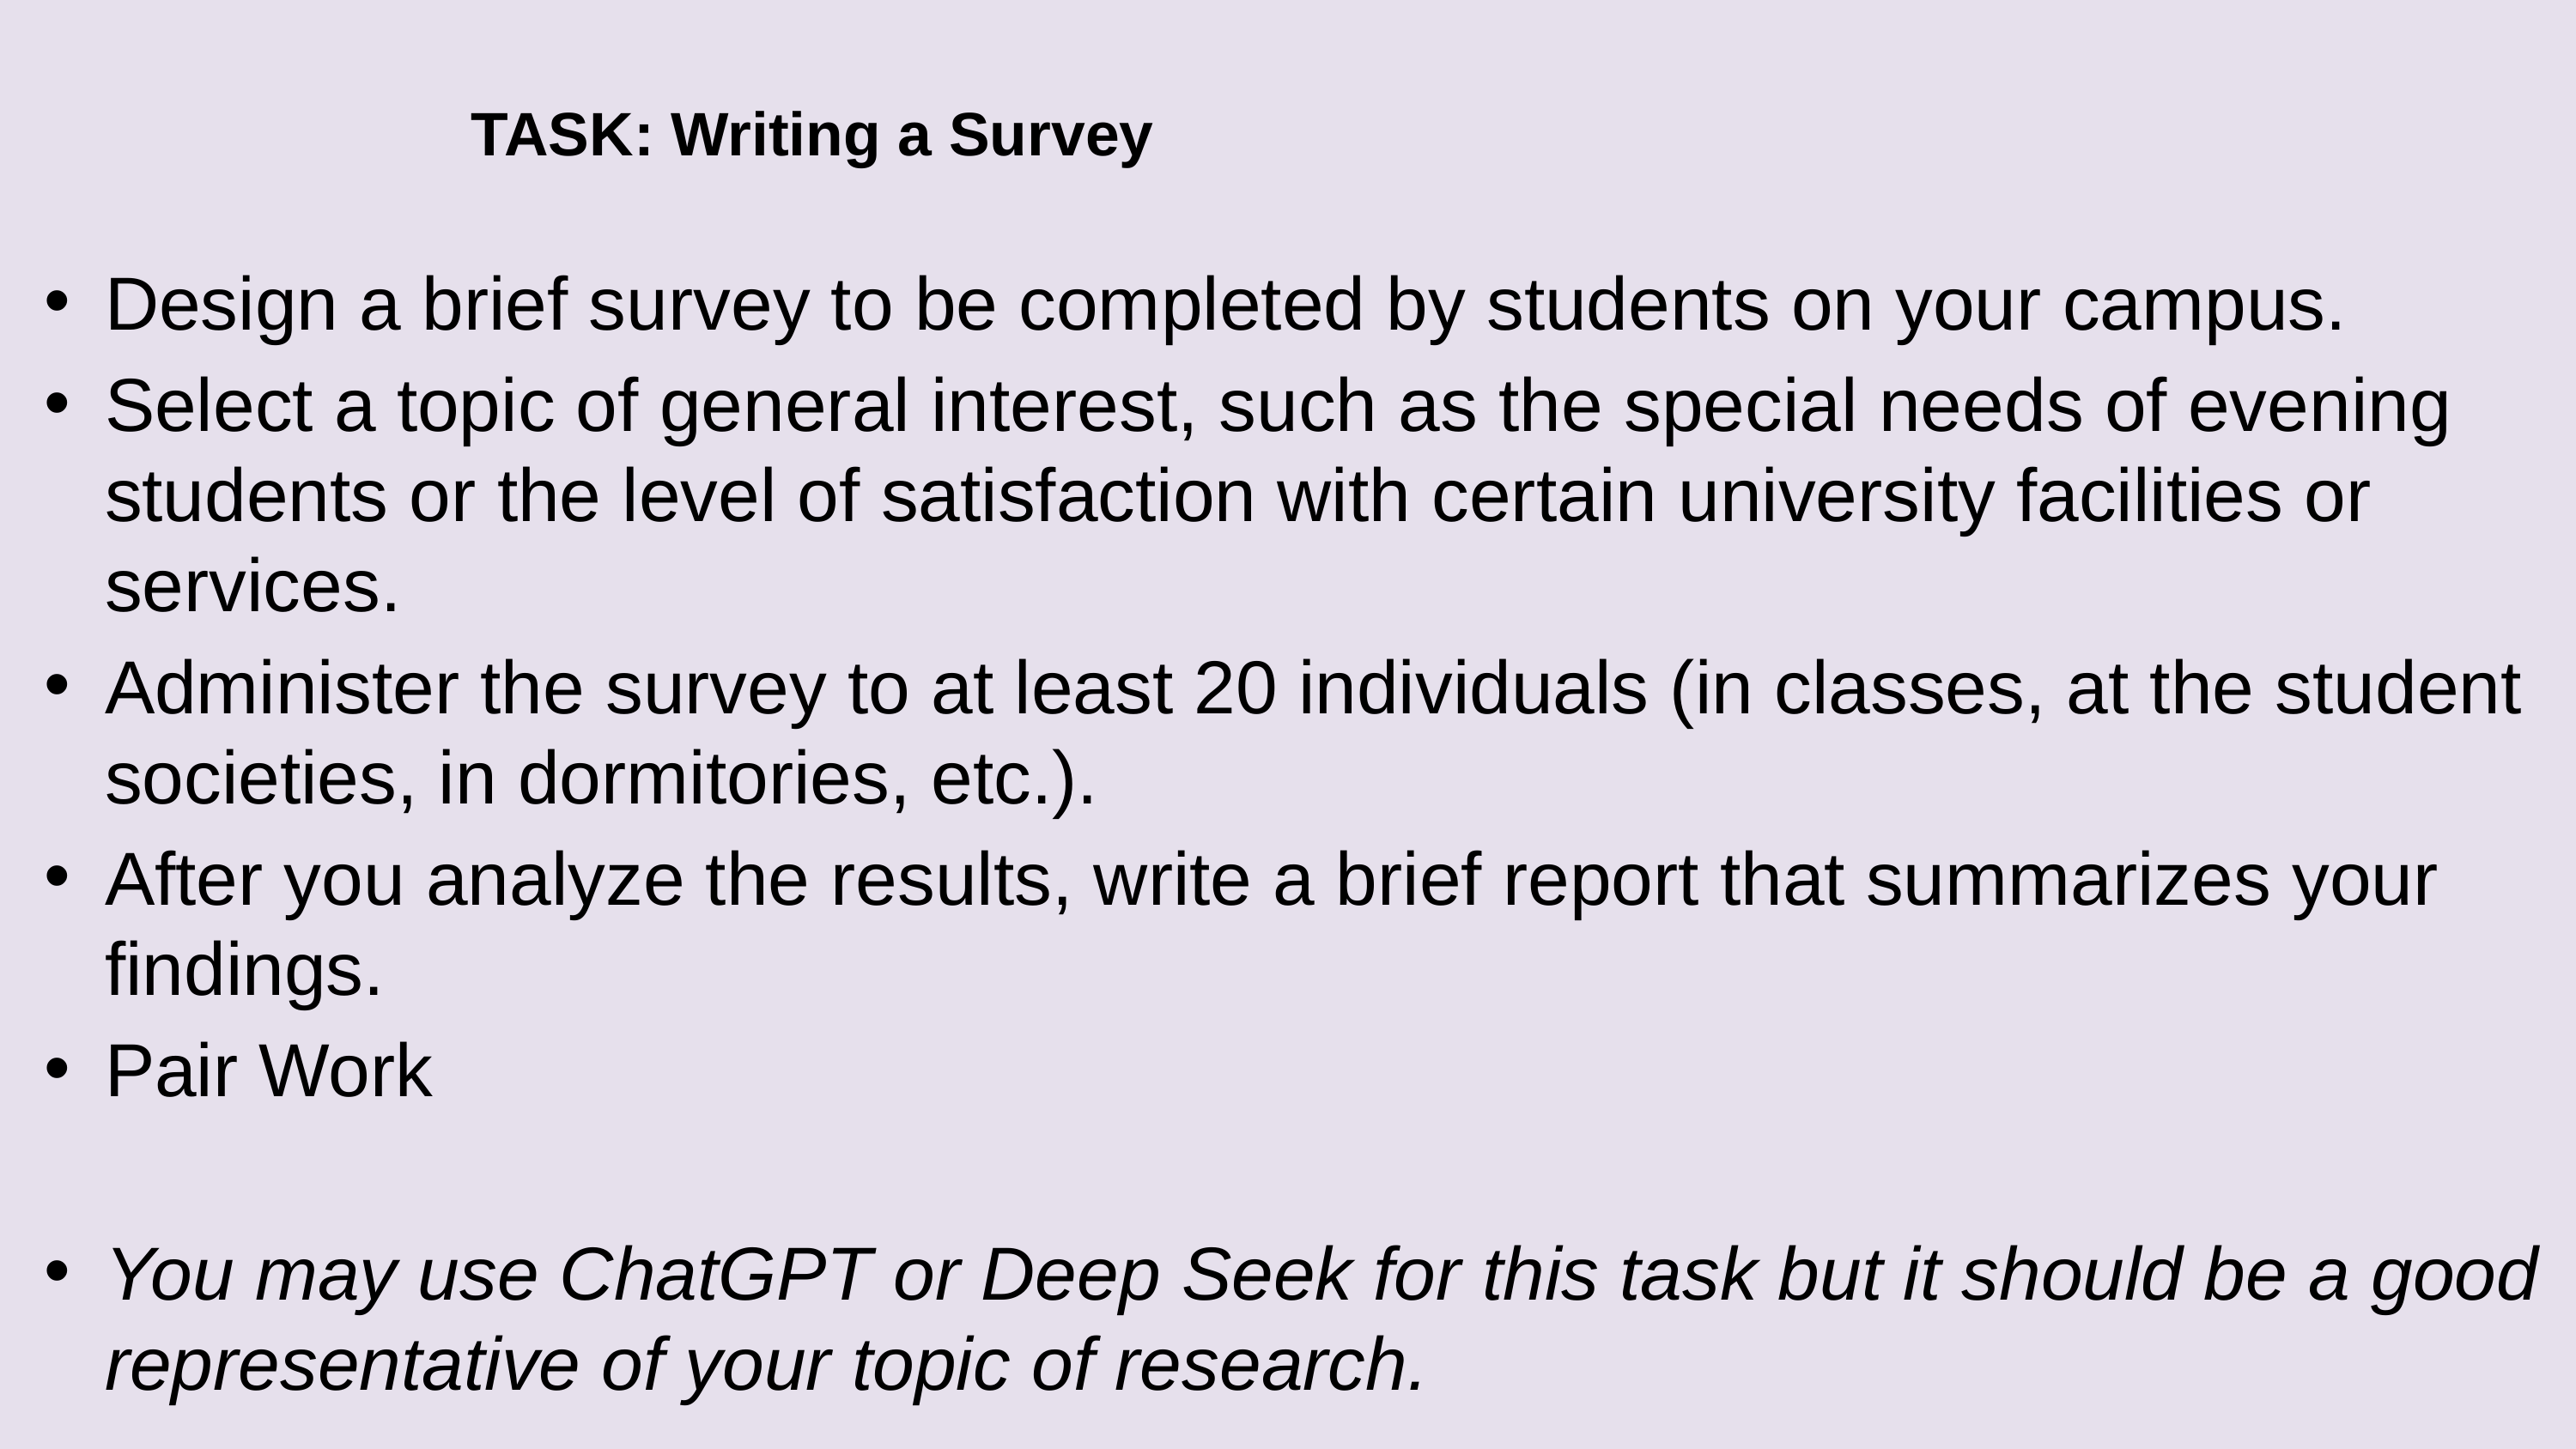

# TASK: Writing a Survey
Design a brief survey to be completed by students on your campus.
Select a topic of general interest, such as the special needs of evening students or the level of satisfaction with certain university facilities or services.
Administer the survey to at least 20 individuals (in classes, at the student societies, in dormitories, etc.).
After you analyze the results, write a brief report that summarizes your findings.
Pair Work

You may use ChatGPT or Deep Seek for this task but it should be a good representative of your topic of research.